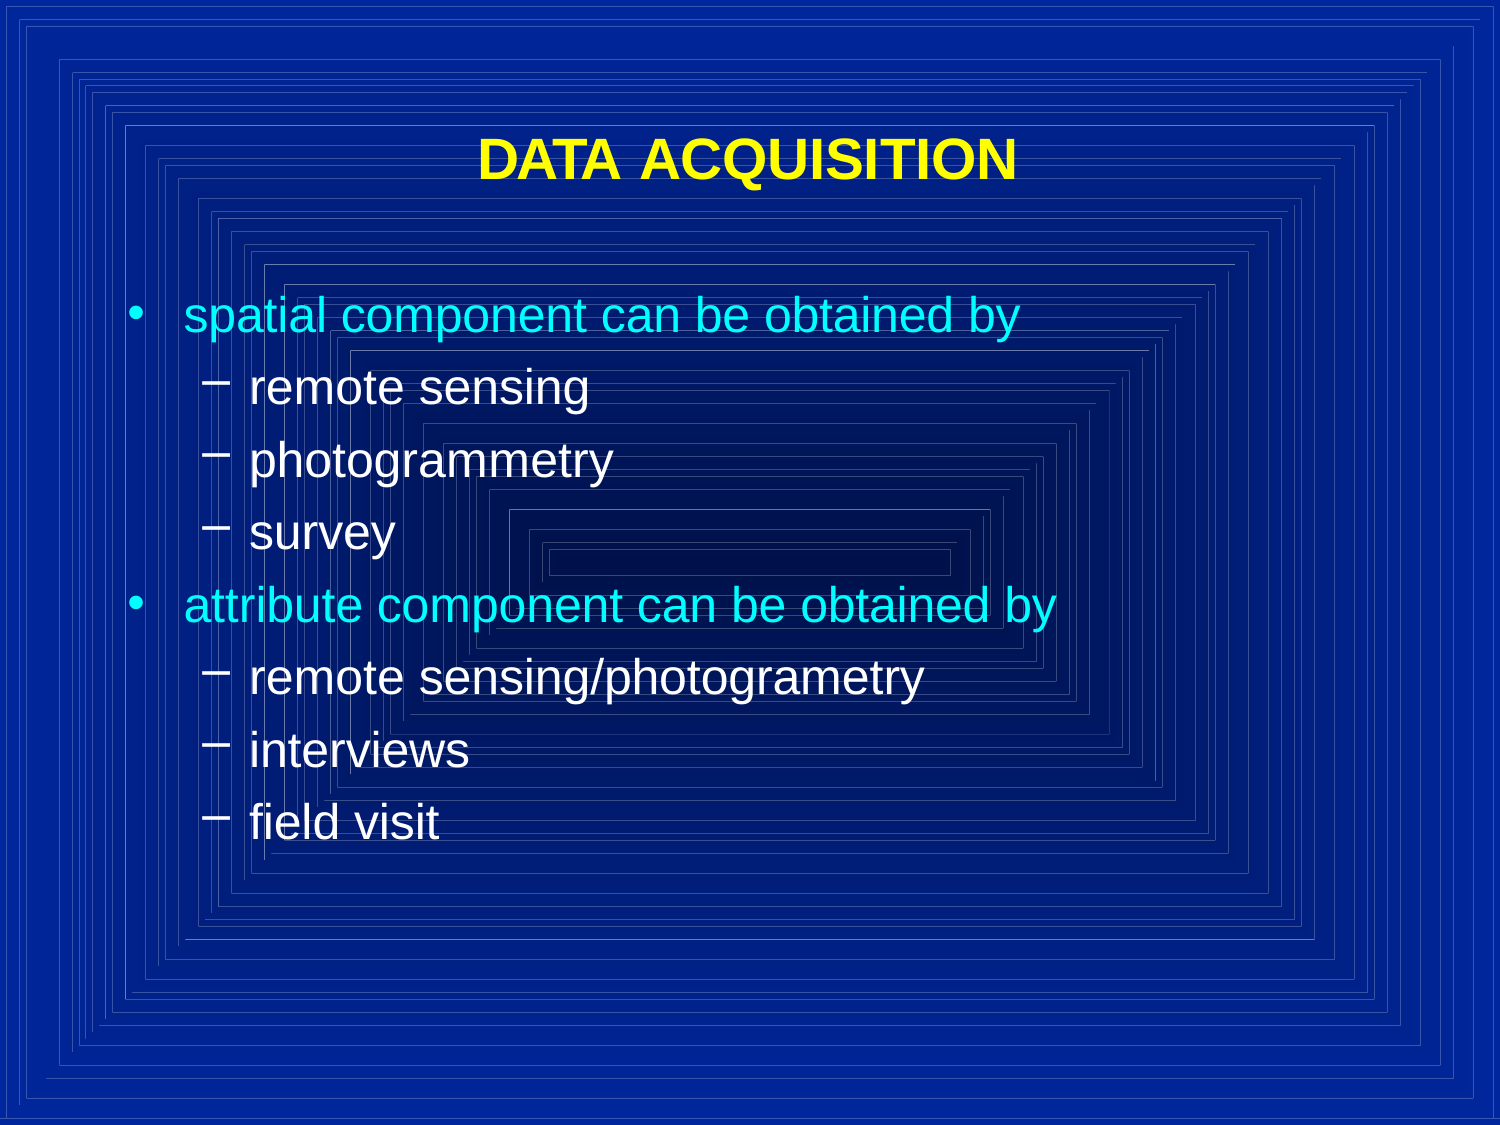

# DATA ACQUISITION
•
spatial component can be obtained by
remote sensing
photogrammetry
survey
•
attribute component can be obtained by
remote sensing/photogrametry
interviews
field visit